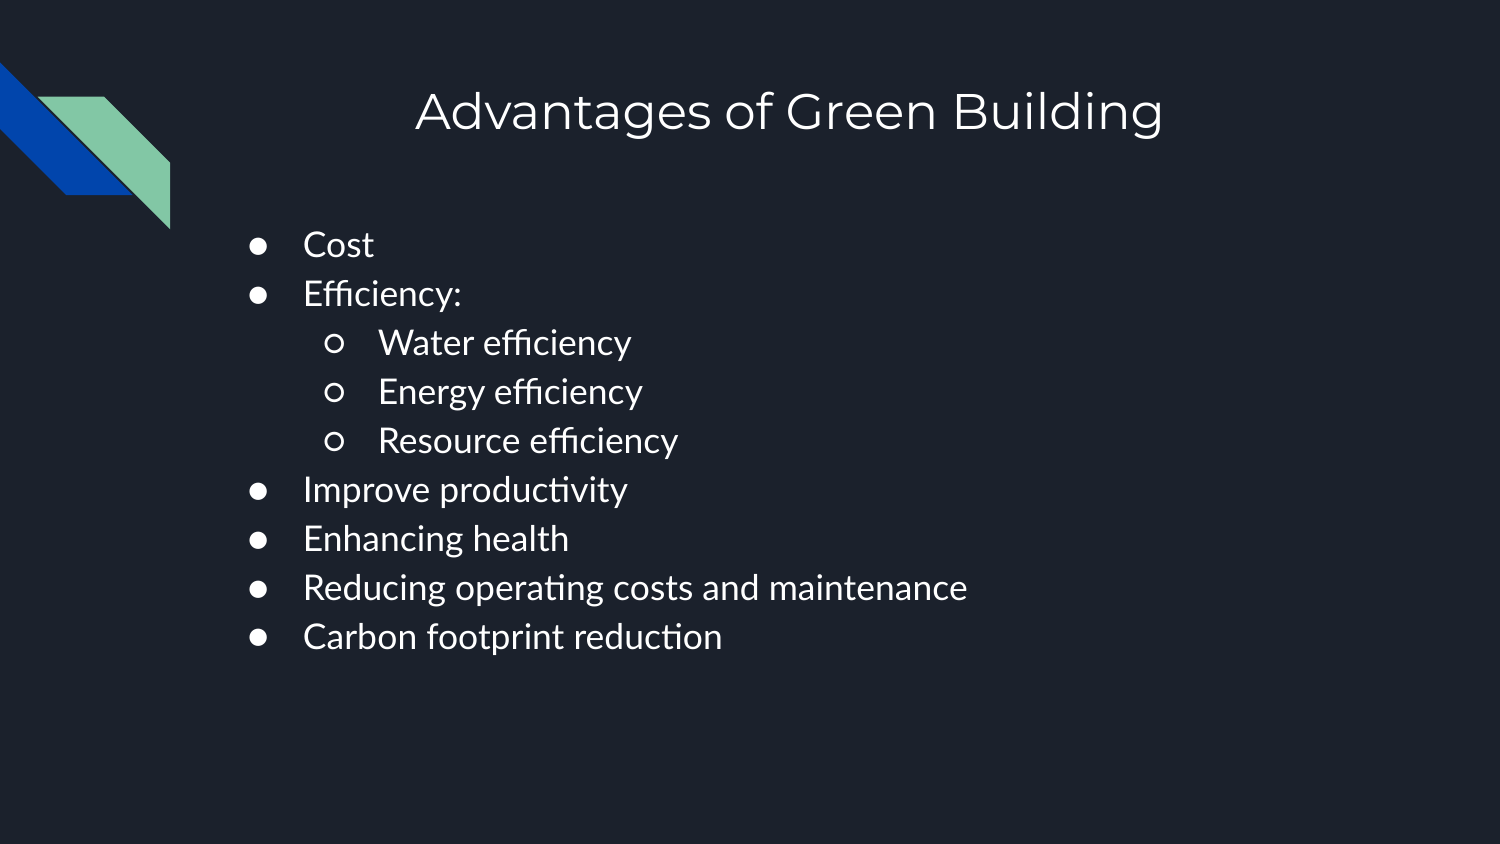

# Advantages of Green Building
Cost
Efficiency:
Water efficiency
Energy efficiency
Resource efficiency
Improve productivity
Enhancing health
Reducing operating costs and maintenance
Carbon footprint reduction